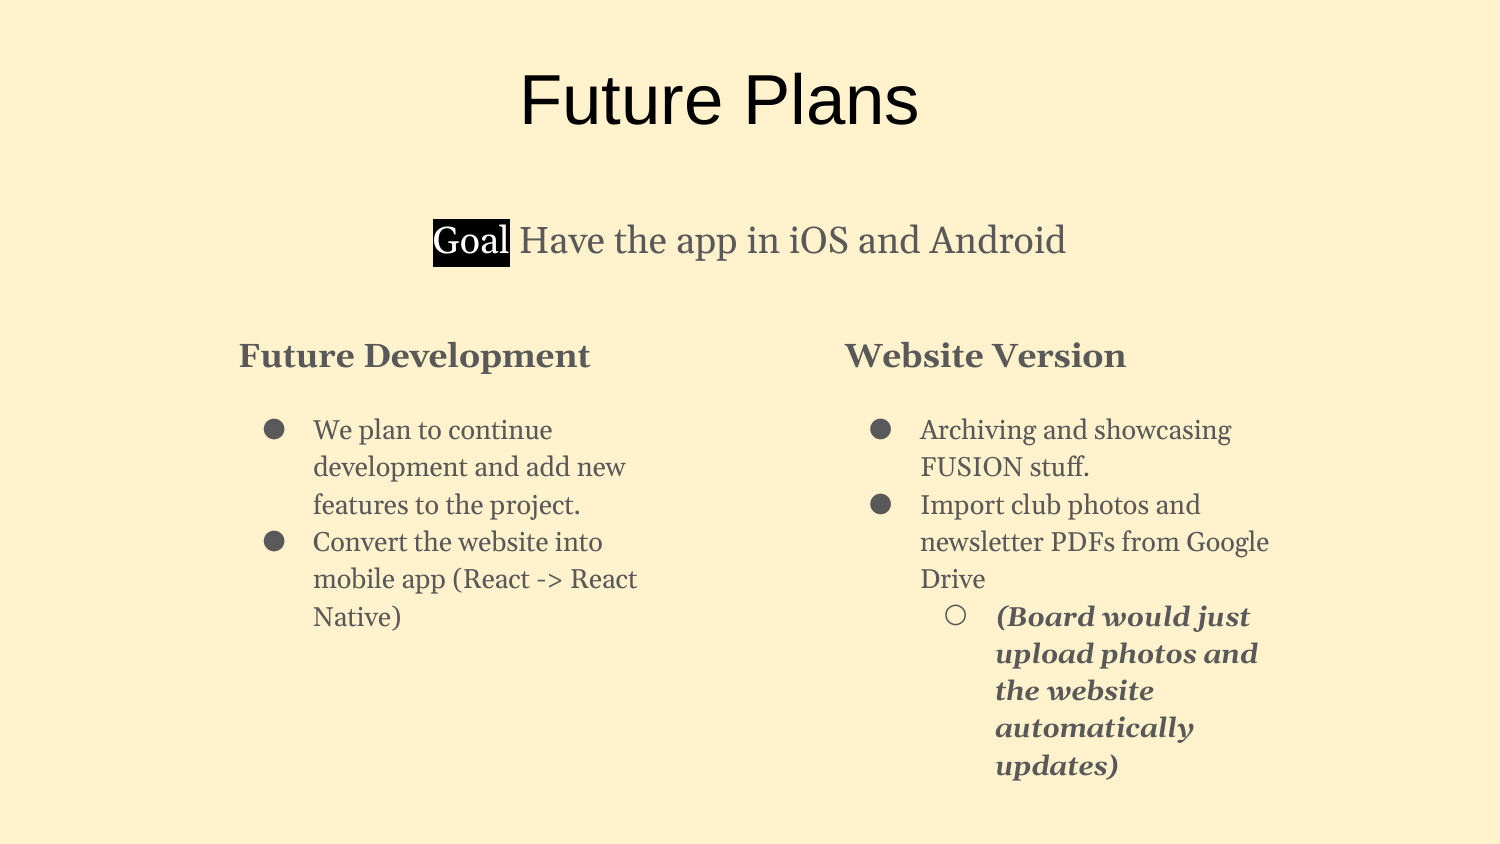

# Future Plans
Goal Have the app in iOS and Android
Future Development
We plan to continue development and add new features to the project.
Convert the website into mobile app (React -> React Native)

Website Version
Archiving and showcasing FUSION stuff.
Import club photos and newsletter PDFs from Google Drive
(Board would just upload photos and the website automatically updates)